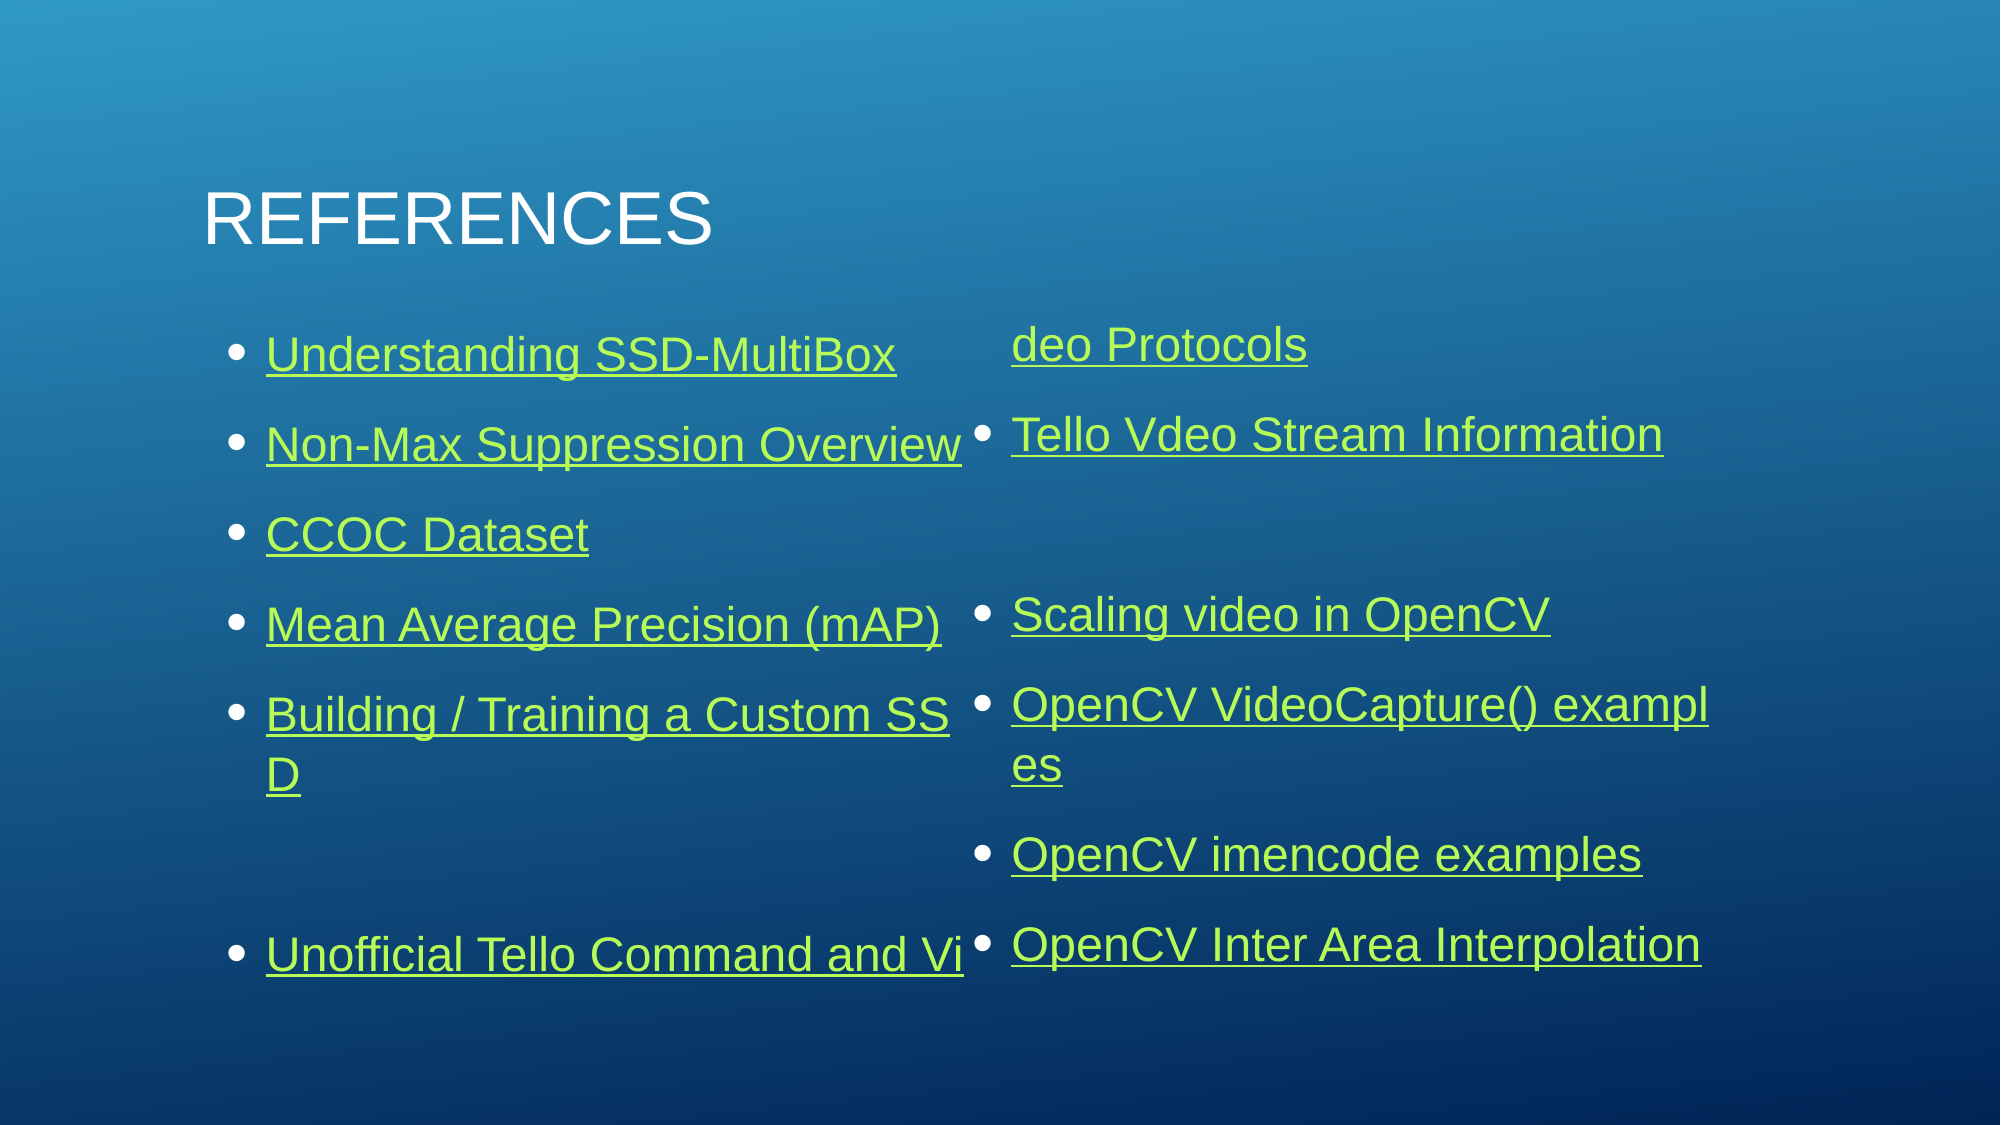

# References
Understanding SSD-MultiBox
Non-Max Suppression Overview
CCOC Dataset
Mean Average Precision (mAP)
Building / Training a Custom SSD

Unofficial Tello Command and Video Protocols
Tello Vdeo Stream Information

Scaling video in OpenCV
OpenCV VideoCapture() examples
OpenCV imencode examples
OpenCV Inter Area Interpolation